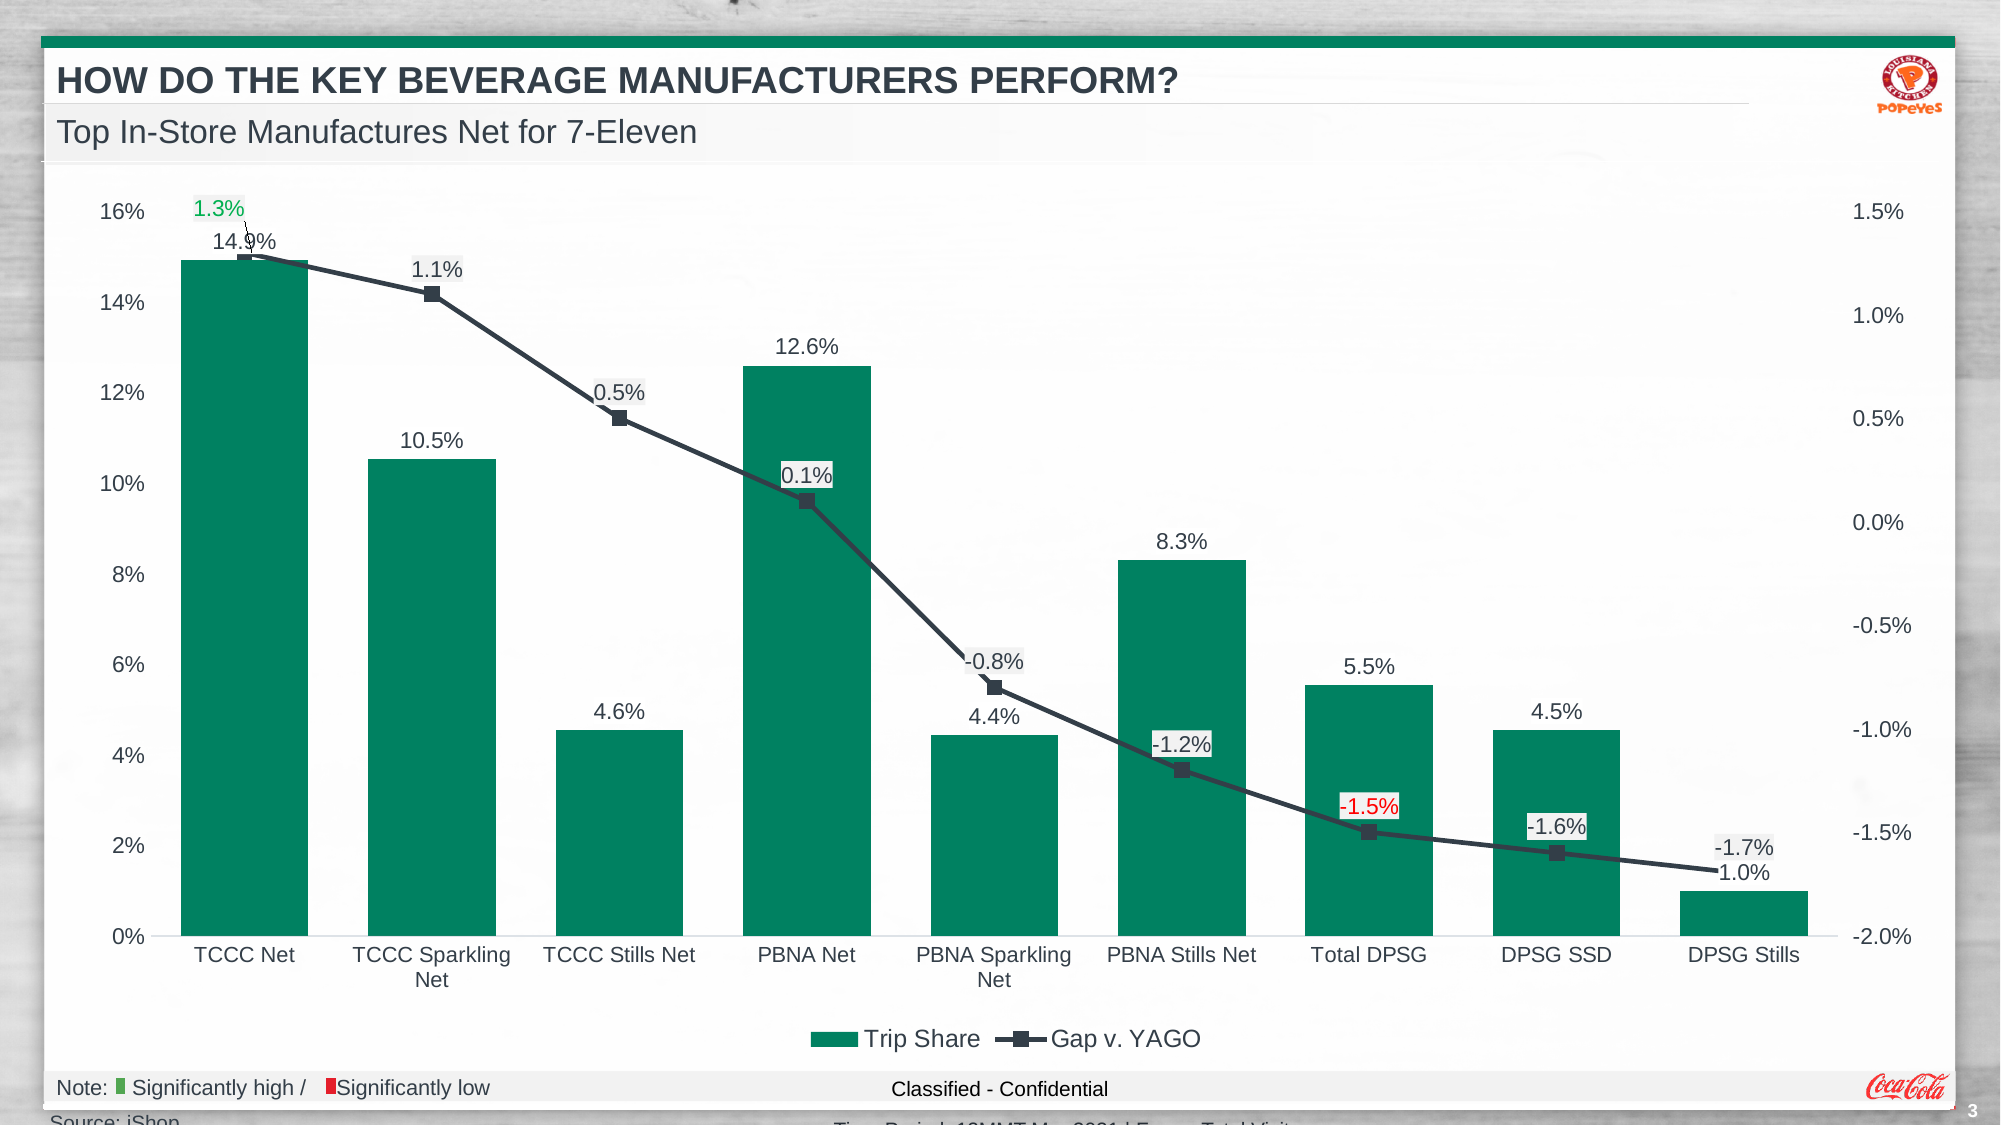

HOW DO THE KEY BEVERAGE MANUFACTURERS PERFORM?
Top In-Store Manufactures Net for 7-Eleven

### Chart

| Category | Trip Share | Series 2 | Gap v. YAGO |
|---|---|---|---|
| TCCC Net | 0.149237484607793 | 0.0 | 0.012999999999999998 |
| TCCC Sparkling Net | 0.105277961695863 | 0.0 | 0.011 |
| TCCC Stills Net | 0.0455088653451425 | None | 0.005 |
| PBNA Net | 0.125892119868914 | None | 0.001 |
| PBNA Sparkling Net | 0.0444016203800959 | None | -0.008 |
| PBNA Stills Net | 0.0829467751928223 | 0.0 | -0.012 |
| Total DPSG | 0.0553405092977243 | None | -0.014999999999999958 |
| DPSG SSD | 0.0454184899779979 | None | -0.016 |
| DPSG Stills | 0.00992201931972633 | None | -0.017 |
Note:    Significantly high /     Significantly low

3
Source: iShop
Time Period: 12MMT Mar 2021 | Freq – Total Visits